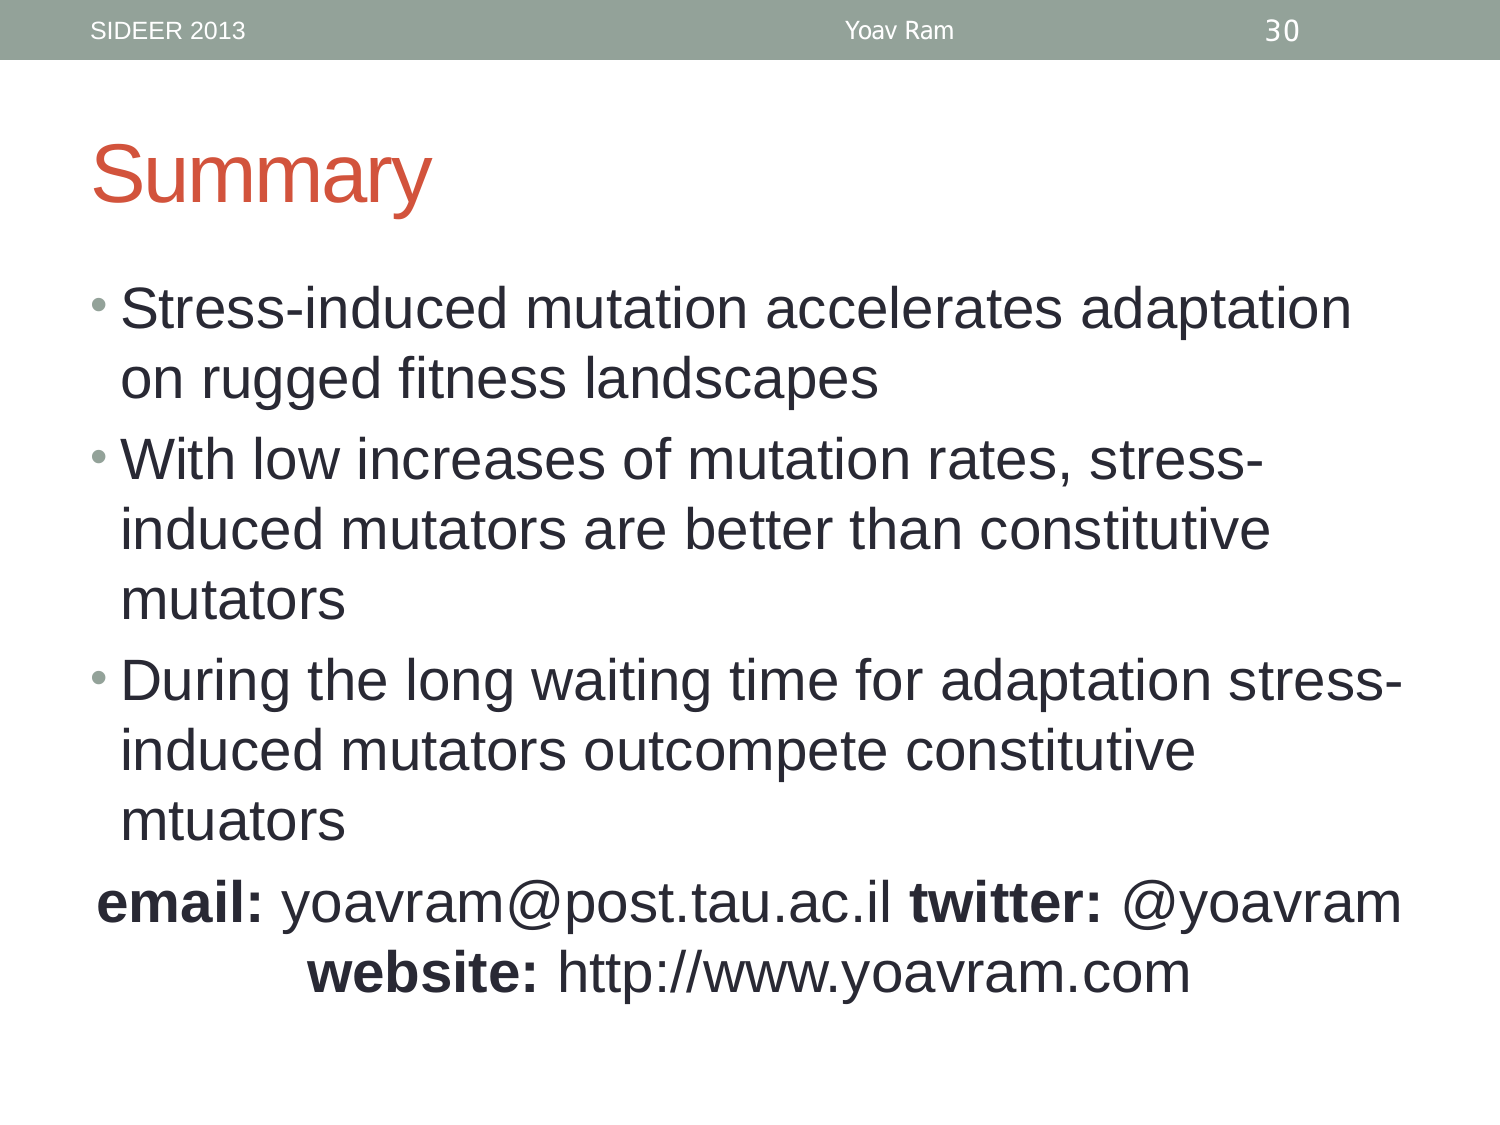

SIDEER 2013
Yoav Ram
30
# Summary
Stress-induced mutation accelerates adaptation on rugged fitness landscapes
With low increases of mutation rates, stress-induced mutators are better than constitutive mutators
During the long waiting time for adaptation stress-induced mutators outcompete constitutive mtuators
email: yoavram@post.tau.ac.il twitter: @yoavram
website: http://www.yoavram.com